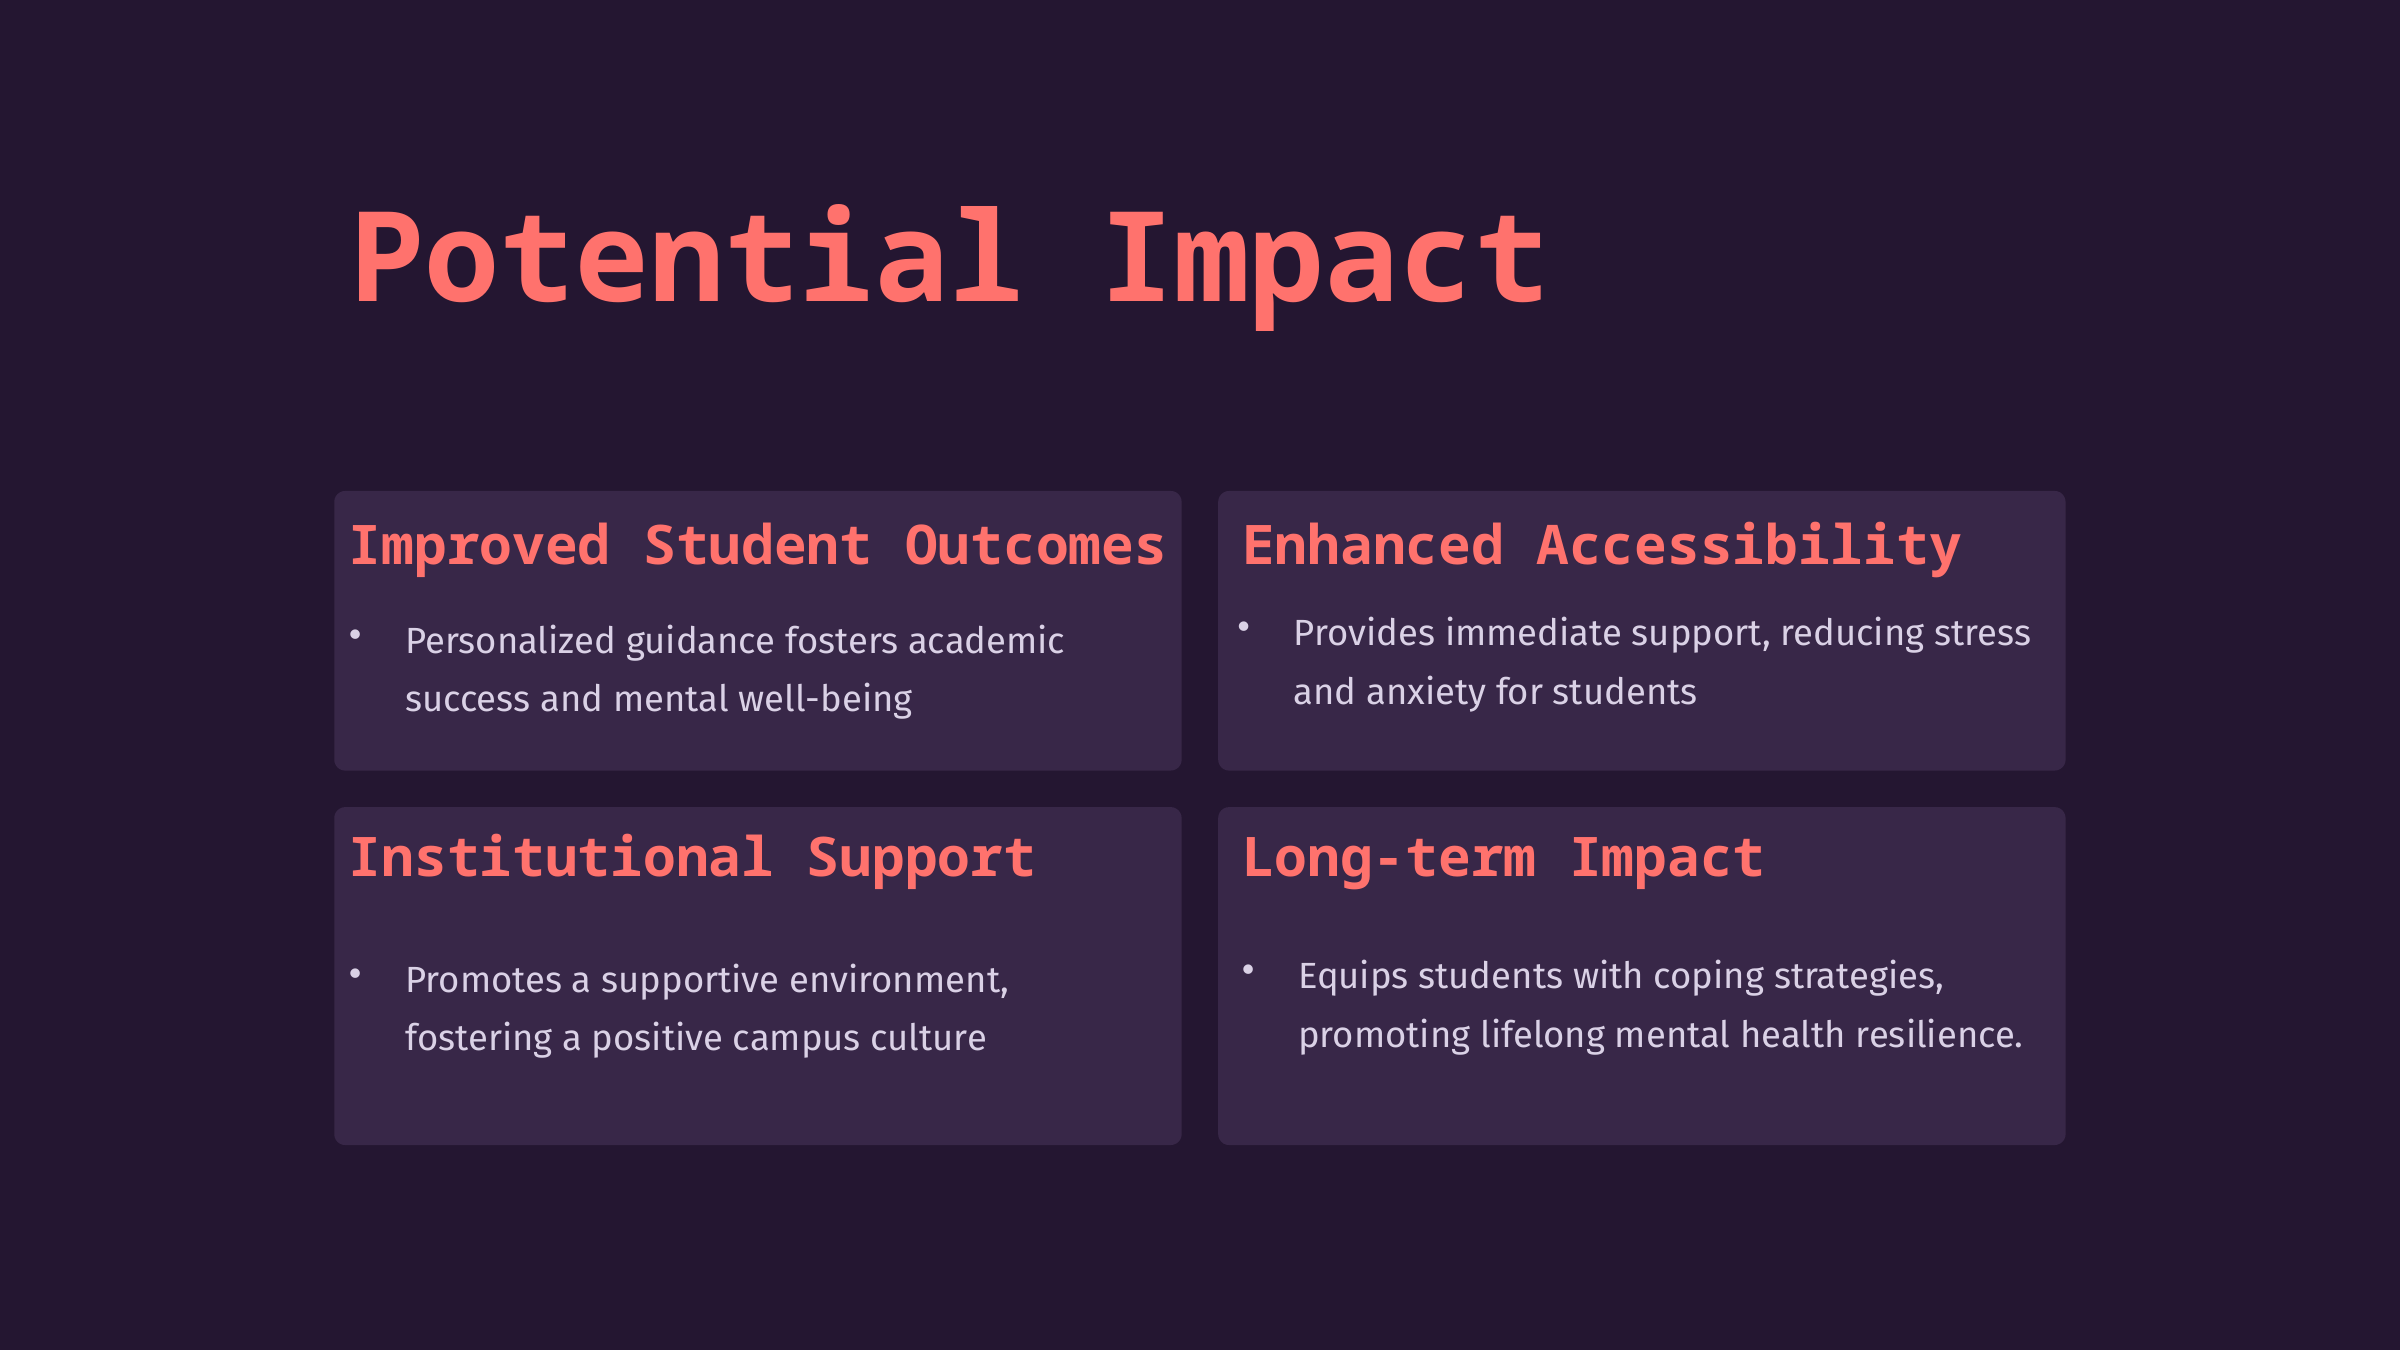

Potential Impact

Improved Student Outcomes
Enhanced Accessibility
Provides immediate support, reducing stress and anxiety for students
Personalized guidance fosters academic success and mental well-being

Institutional Support
Long-term Impact
Equips students with coping strategies, promoting lifelong mental health resilience.
Promotes a supportive environment, fostering a positive campus culture